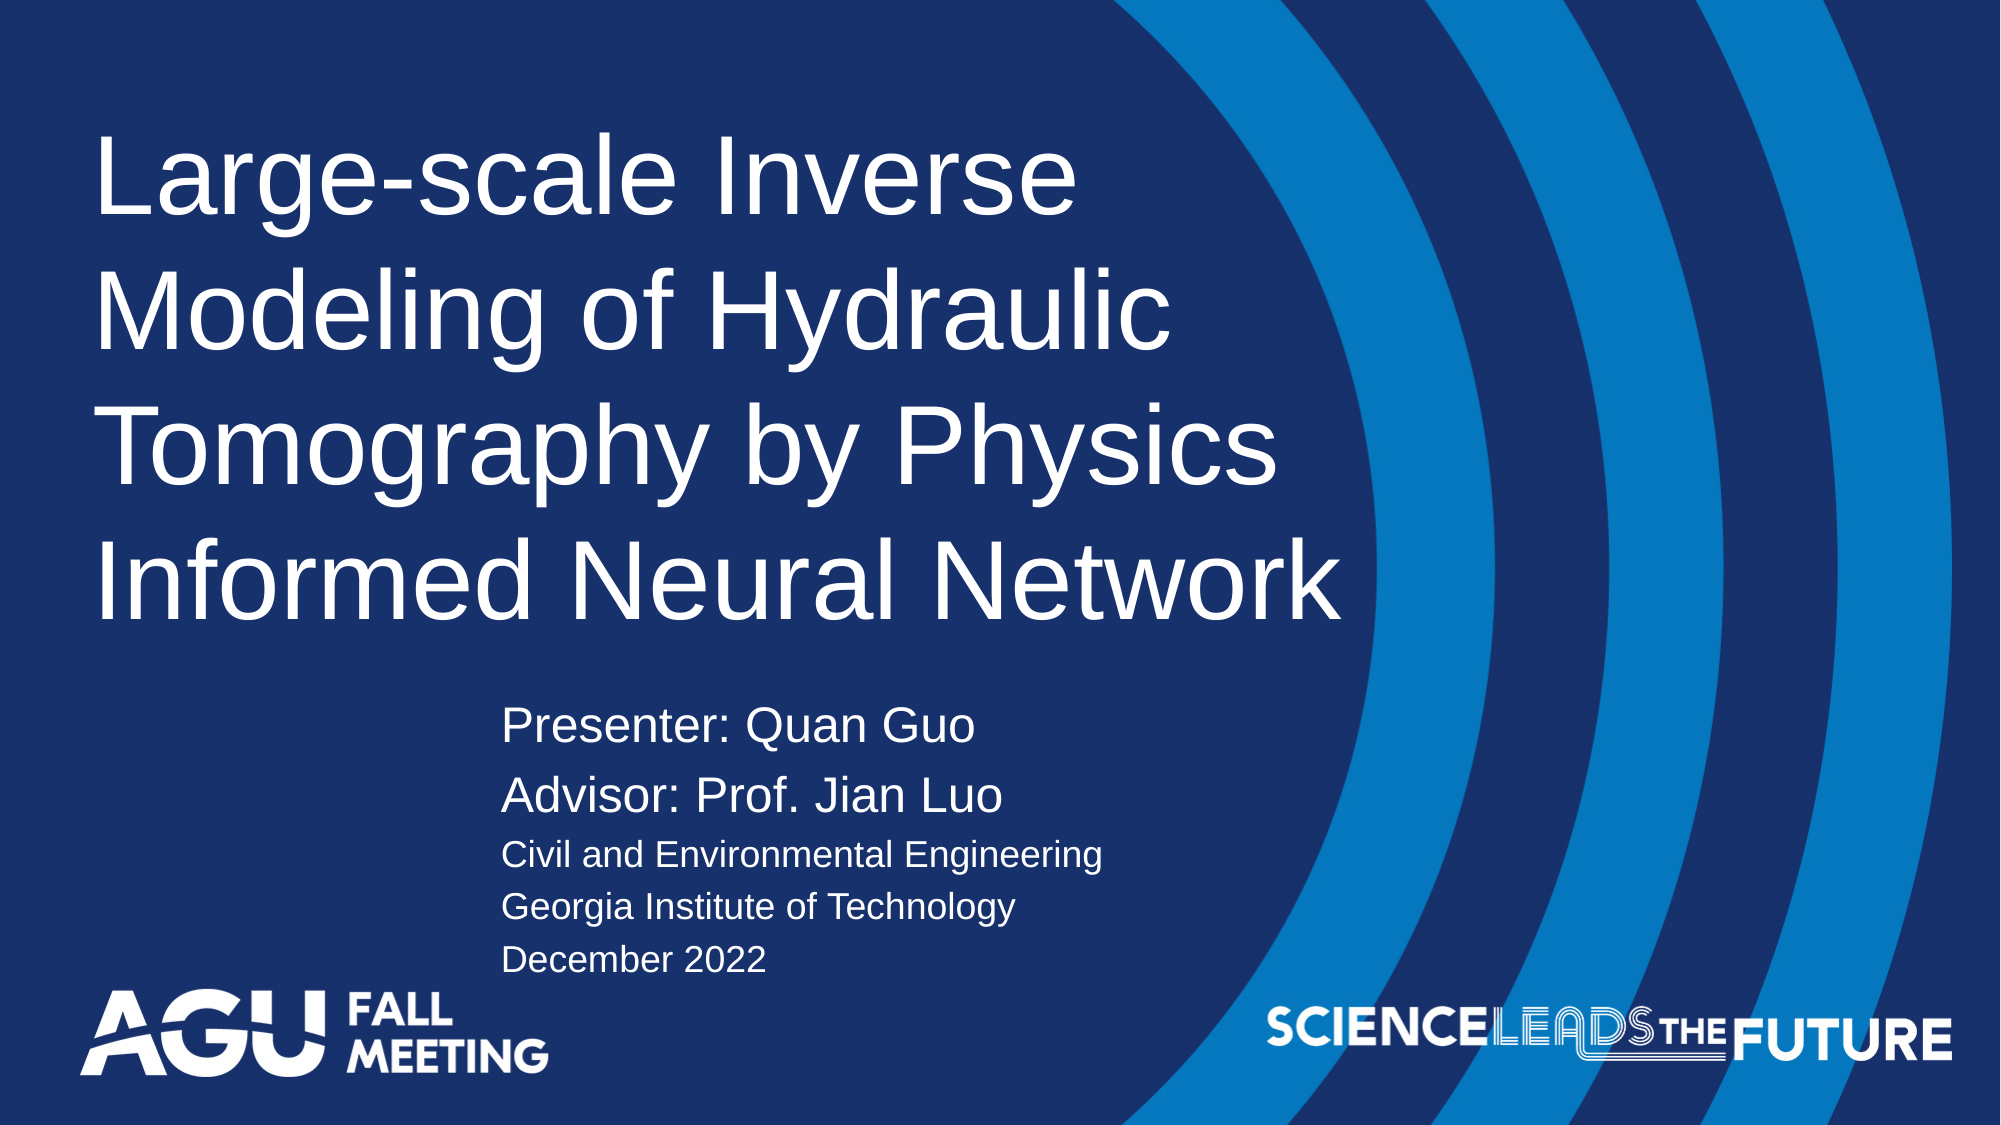

# Large-scale Inverse Modeling of Hydraulic Tomography by Physics Informed Neural Network
Presenter: Quan Guo
Advisor: Prof. Jian Luo
Civil and Environmental Engineering
Georgia Institute of Technology
December 2022